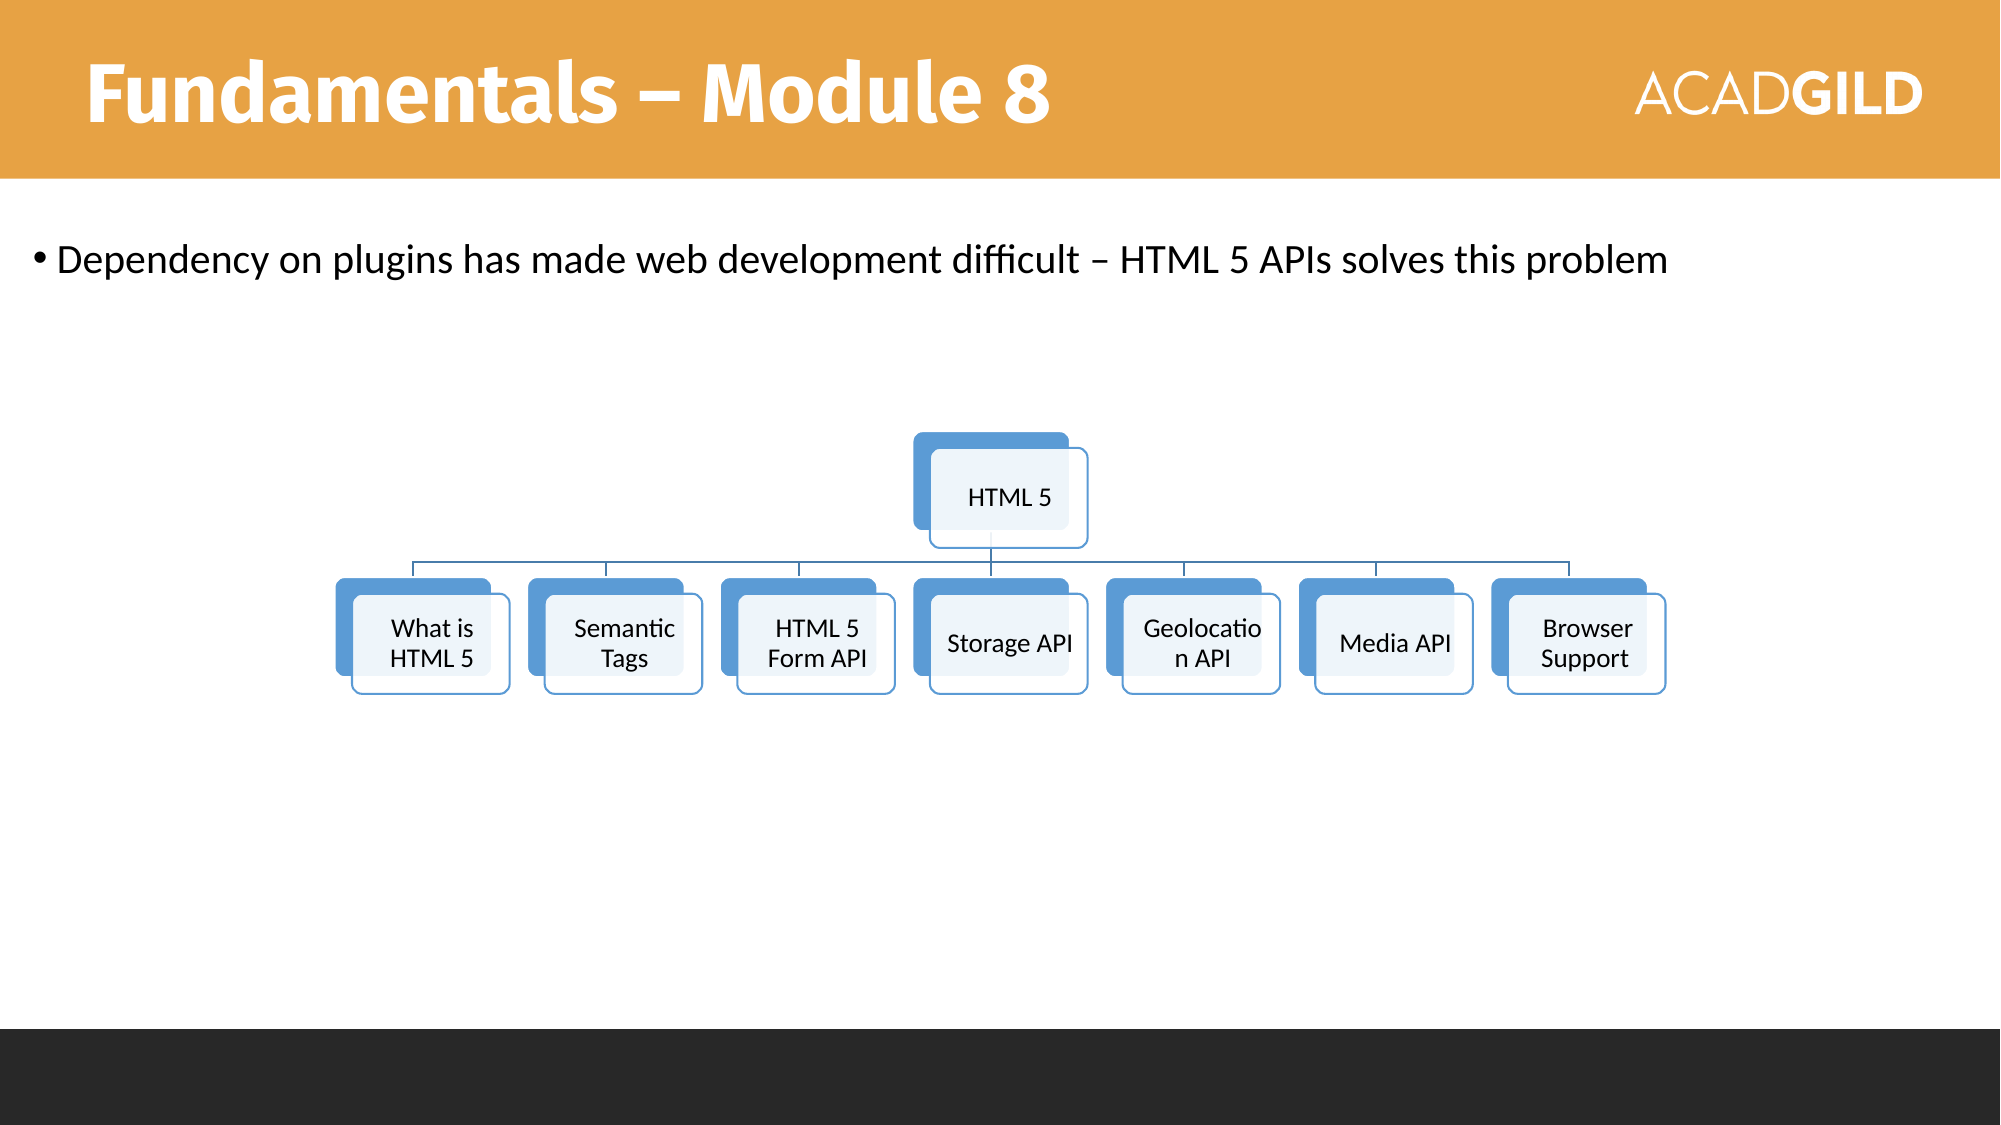

Fundamentals – Module 8
HTML 5
What is HTML 5
Semantic Tags
HTML 5 Form API
Storage API
Geolocation API
Media API
Browser Support
 Dependency on plugins has made web development difficult – HTML 5 APIs solves this problem